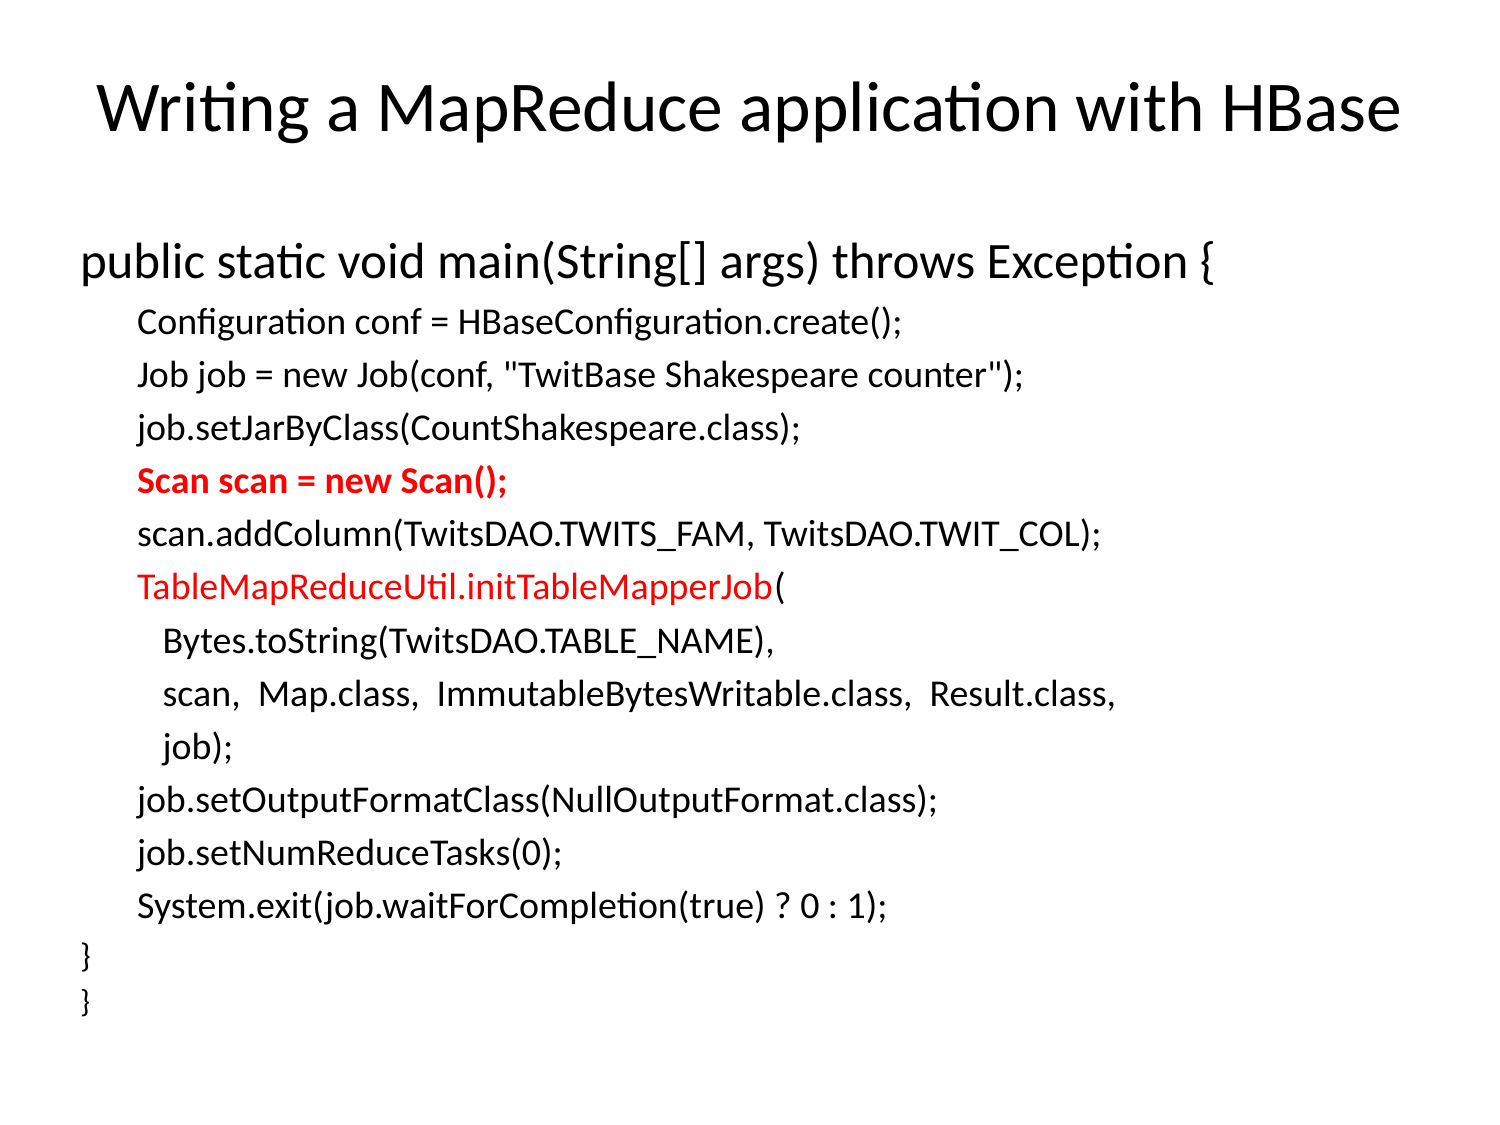

# Writing a MapReduce application with HBase
public static void main(String[] args) throws Exception {
Configuration conf = HBaseConfiguration.create();
Job job = new Job(conf, "TwitBase Shakespeare counter");
job.setJarByClass(CountShakespeare.class);
Scan scan = new Scan();
scan.addColumn(TwitsDAO.TWITS_FAM, TwitsDAO.TWIT_COL);
TableMapReduceUtil.initTableMapperJob(
   Bytes.toString(TwitsDAO.TABLE_NAME),
   scan,  Map.class,  ImmutableBytesWritable.class,  Result.class,
   job);
job.setOutputFormatClass(NullOutputFormat.class);
job.setNumReduceTasks(0);
System.exit(job.waitForCompletion(true) ? 0 : 1);
}
}